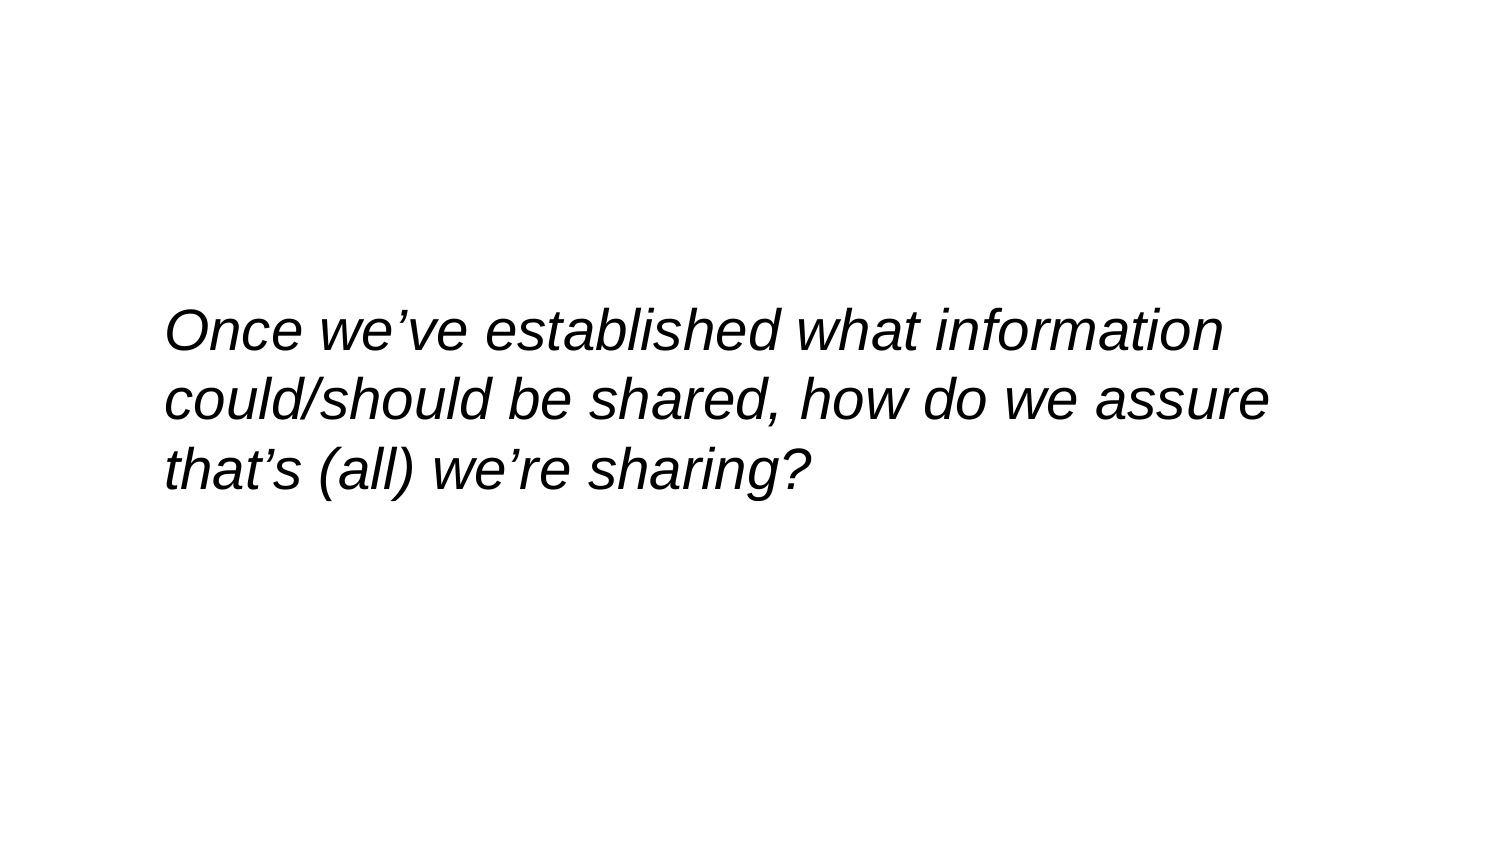

# Once we’ve established what information could/should be shared, how do we assure that’s (all) we’re sharing?